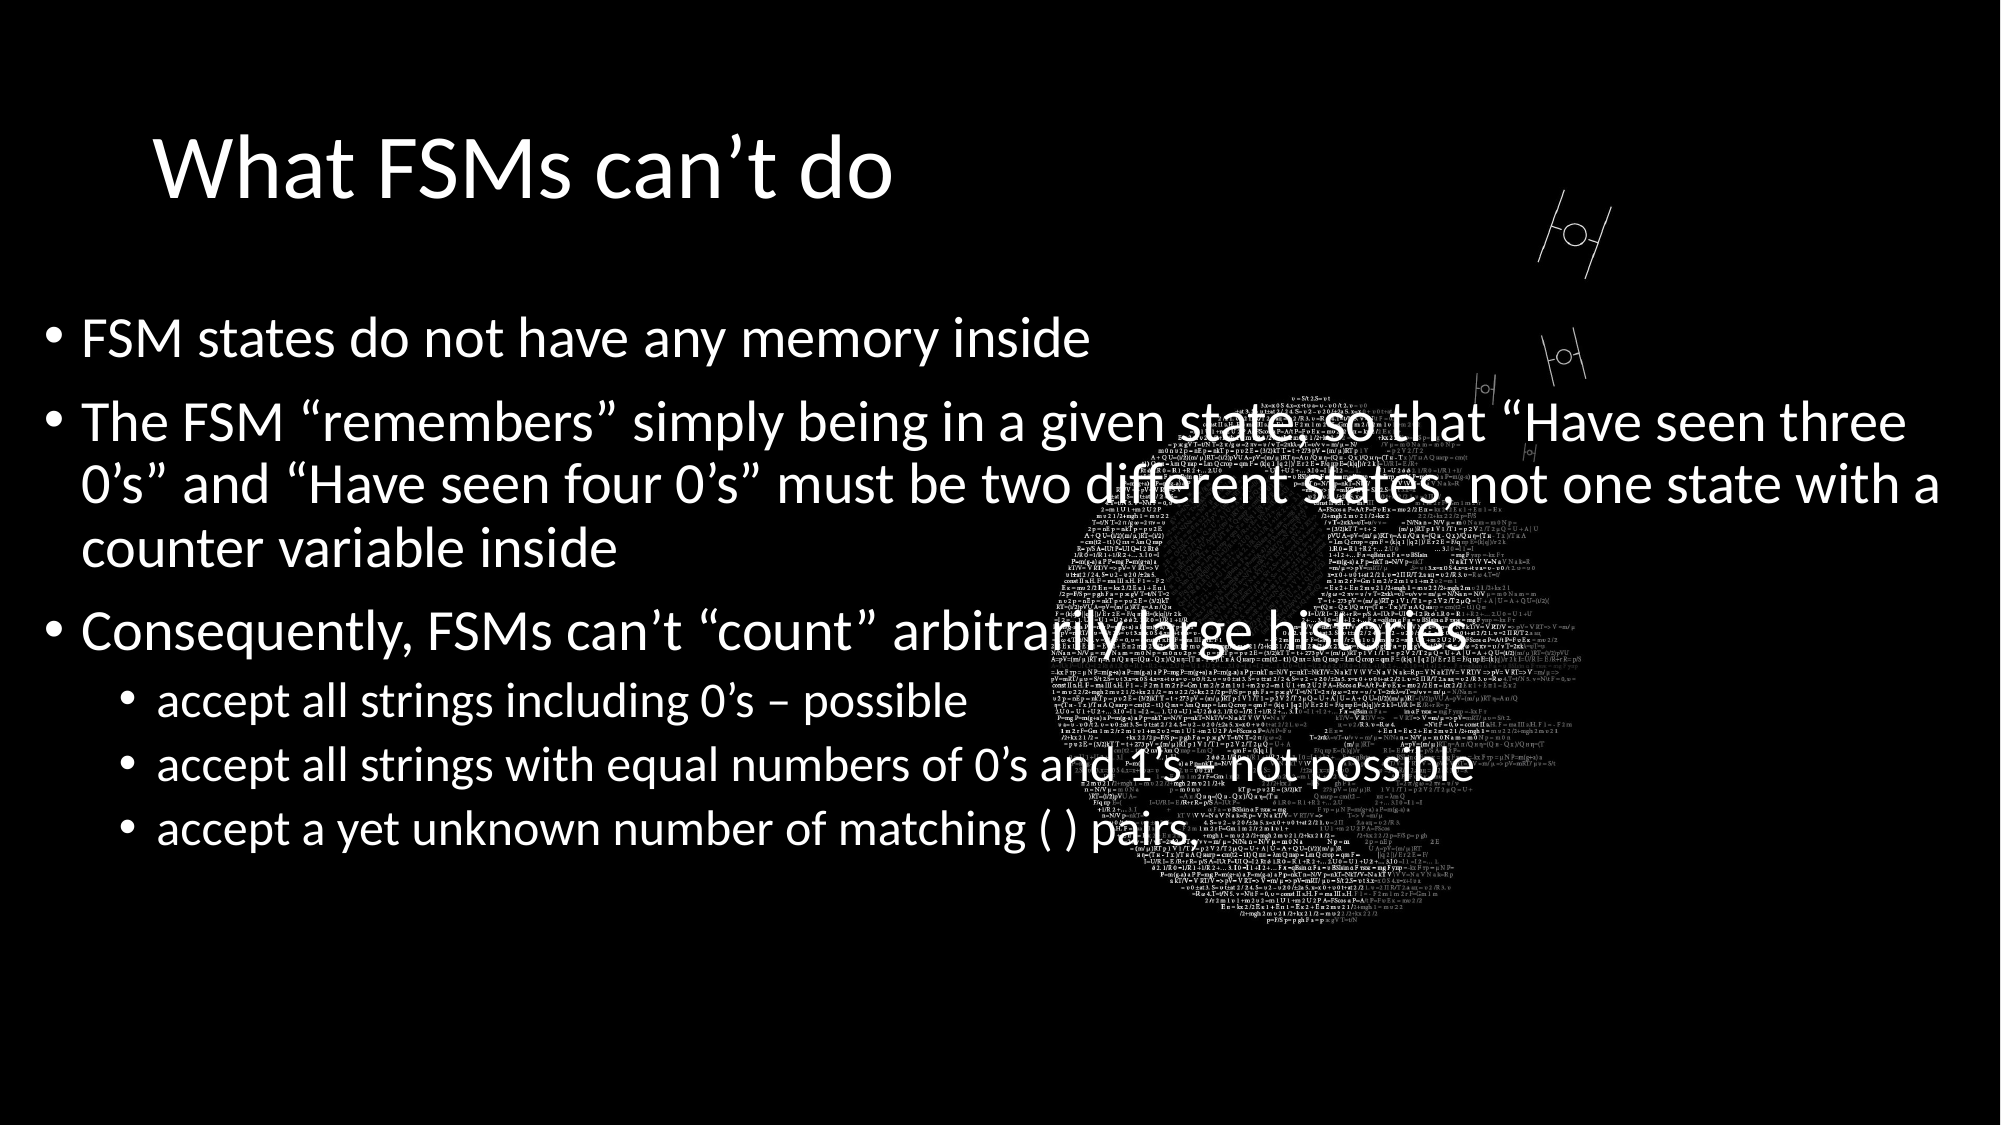

# What FSMs can’t do
FSM states do not have any memory inside
The FSM “remembers” simply being in a given state, so that “Have seen three 0’s” and “Have seen four 0’s” must be two different states, not one state with a counter variable inside
Consequently, FSMs can’t “count” arbitrarily large histories
accept all strings including 0’s – possible
accept all strings with equal numbers of 0’s and 1’s – not possible
accept a yet unknown number of matching ( ) pairs,